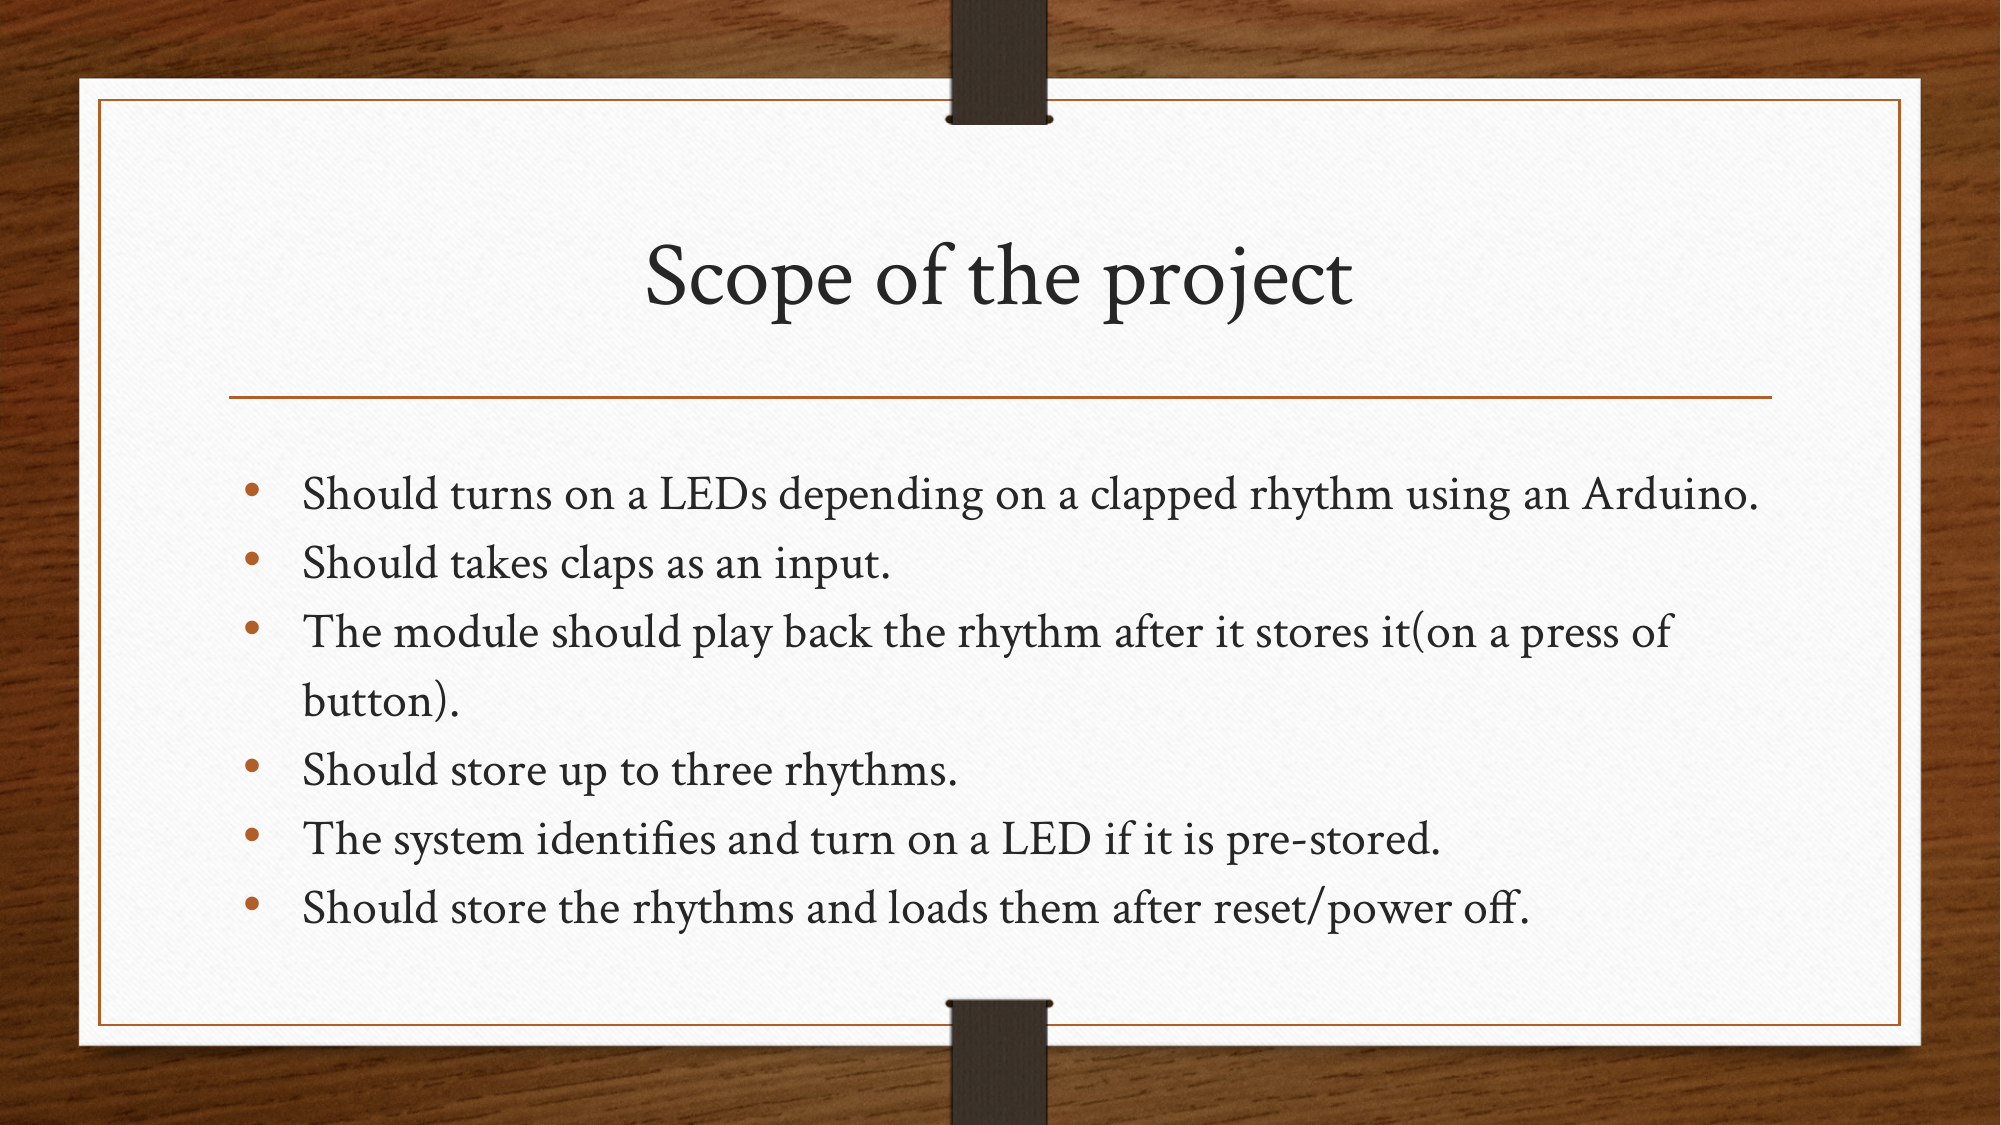

# Scope of the project
Should turns on a LEDs depending on a clapped rhythm using an Arduino.
Should takes claps as an input.
The module should play back the rhythm after it stores it(on a press of button).
Should store up to three rhythms.
The system identifies and turn on a LED if it is pre-stored.
Should store the rhythms and loads them after reset/power off.